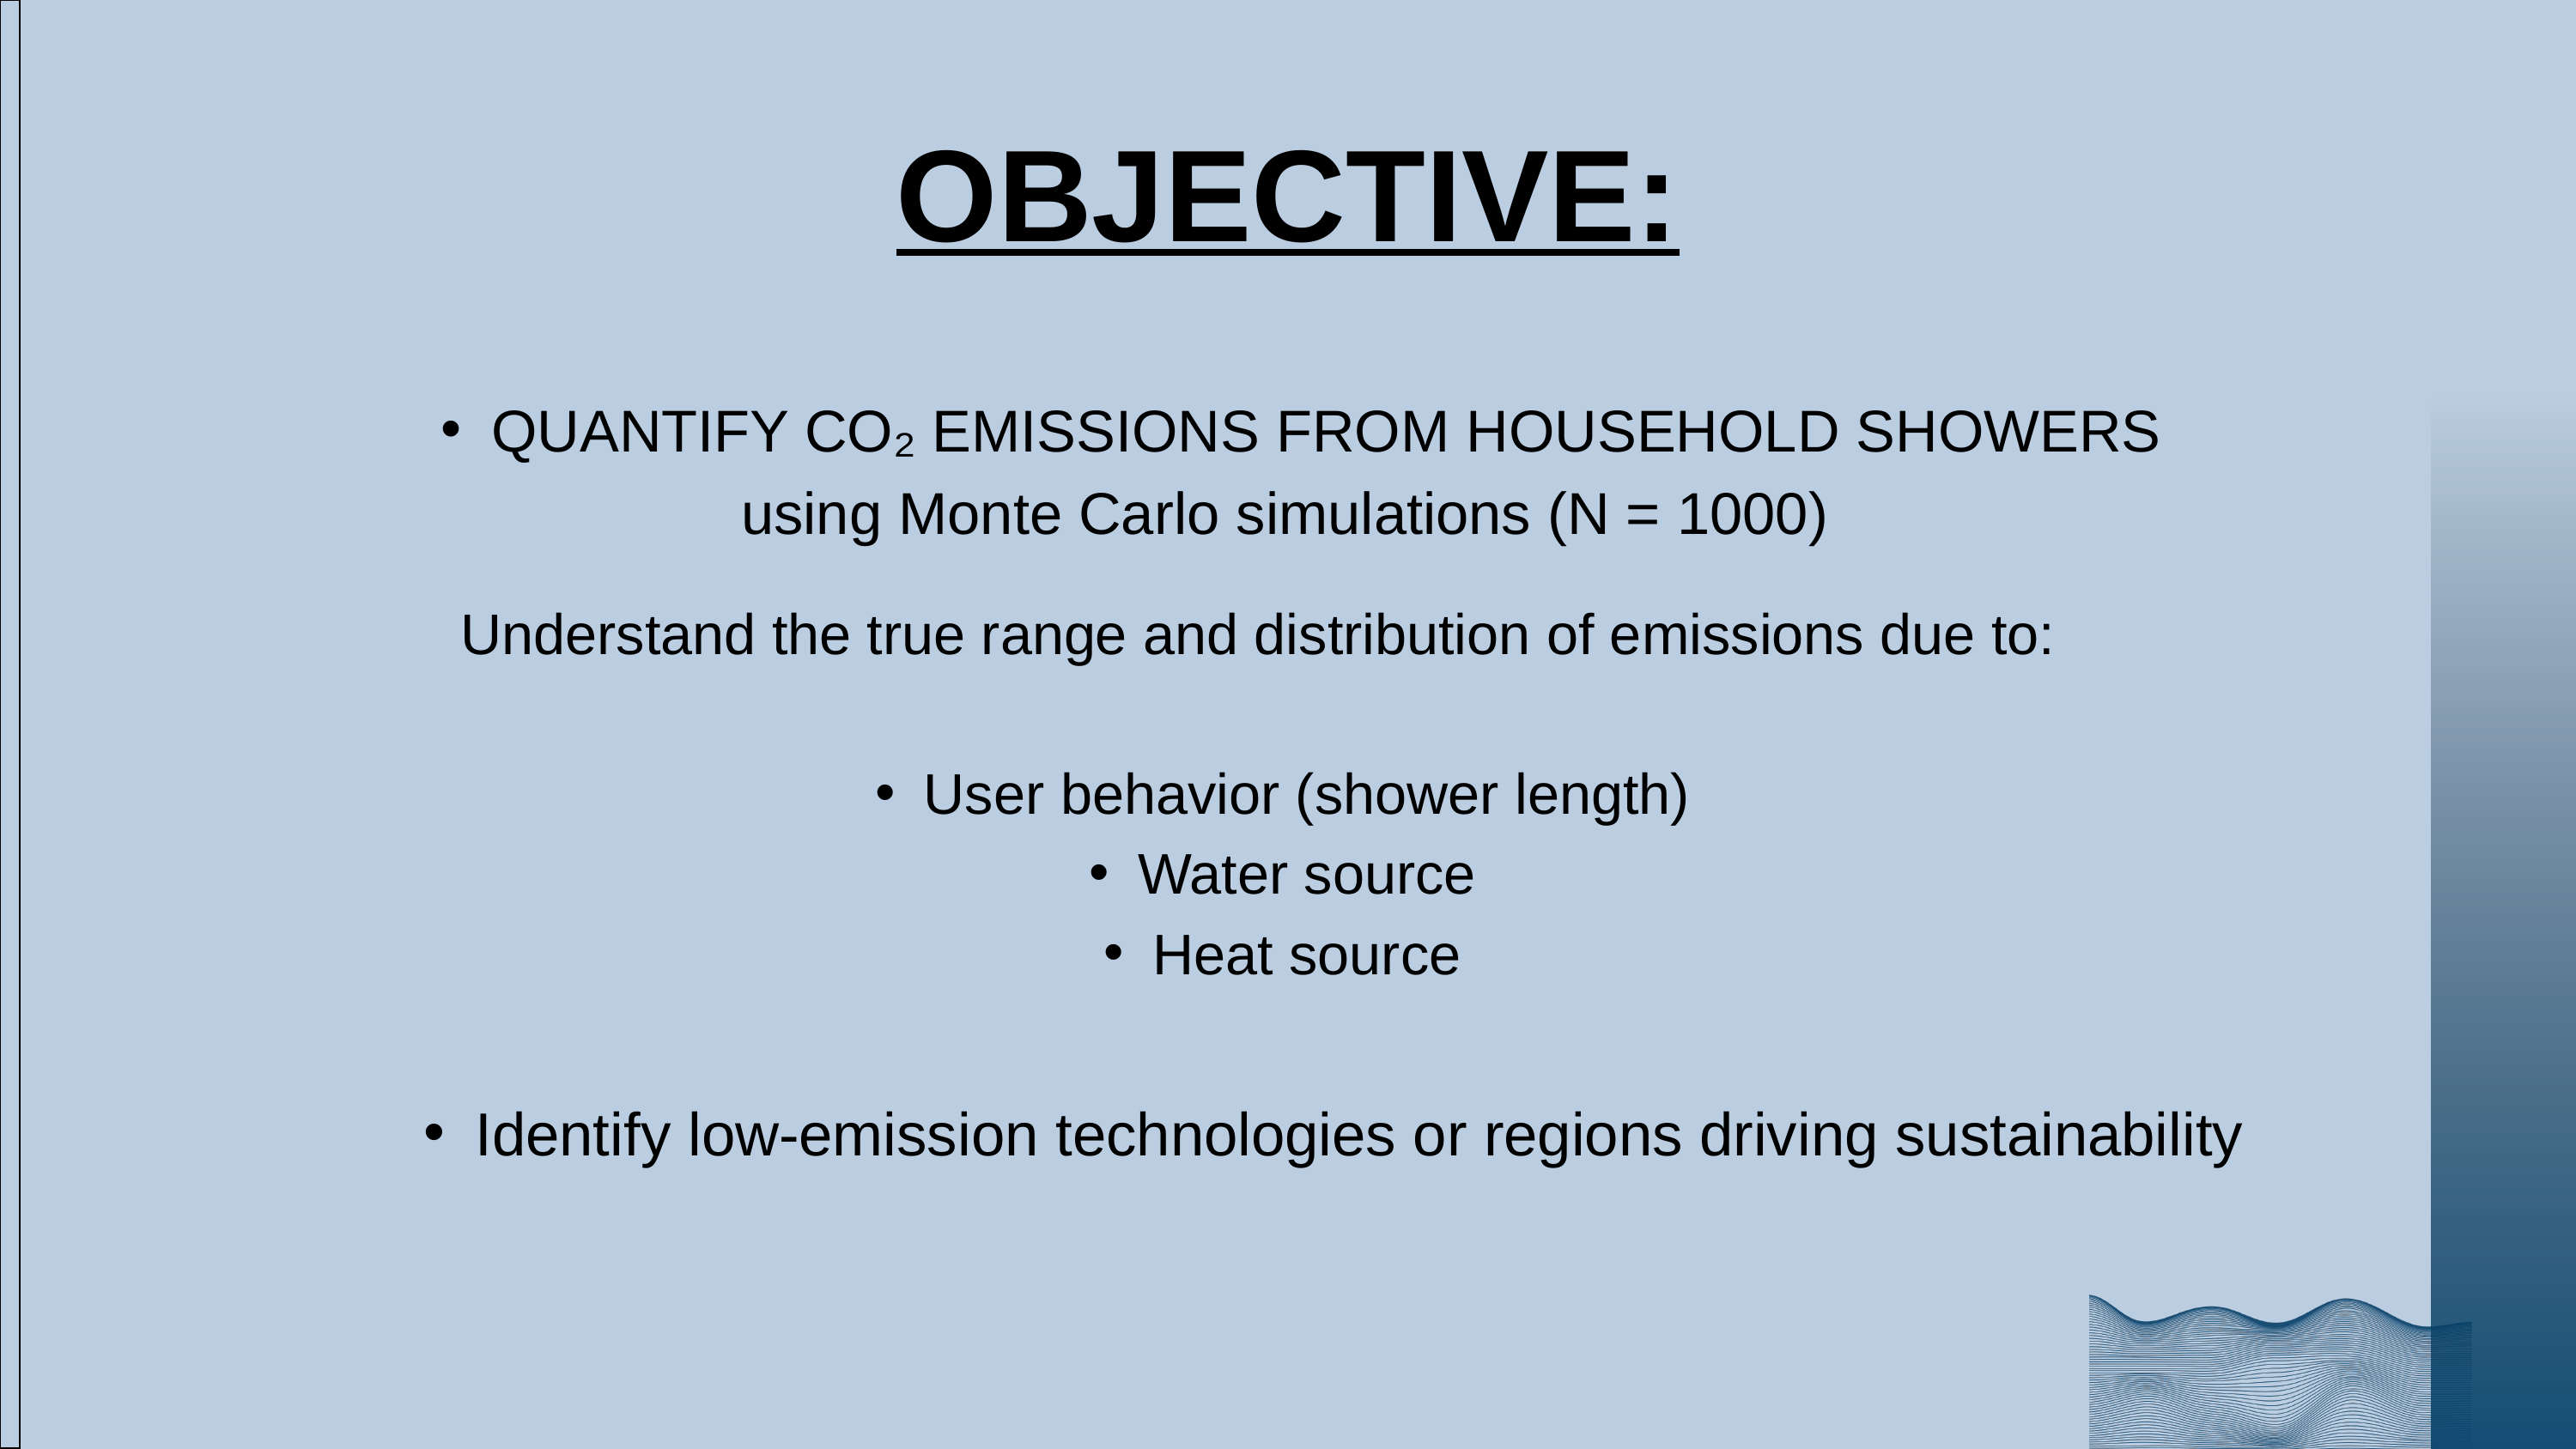

OBJECTIVE:
QUANTIFY CO₂ EMISSIONS FROM HOUSEHOLD SHOWERS
using Monte Carlo simulations (N = 1000)

Understand the true range and distribution of emissions due to:

User behavior (shower length)
Water source
Heat source

Identify low-emission technologies or regions driving sustainability